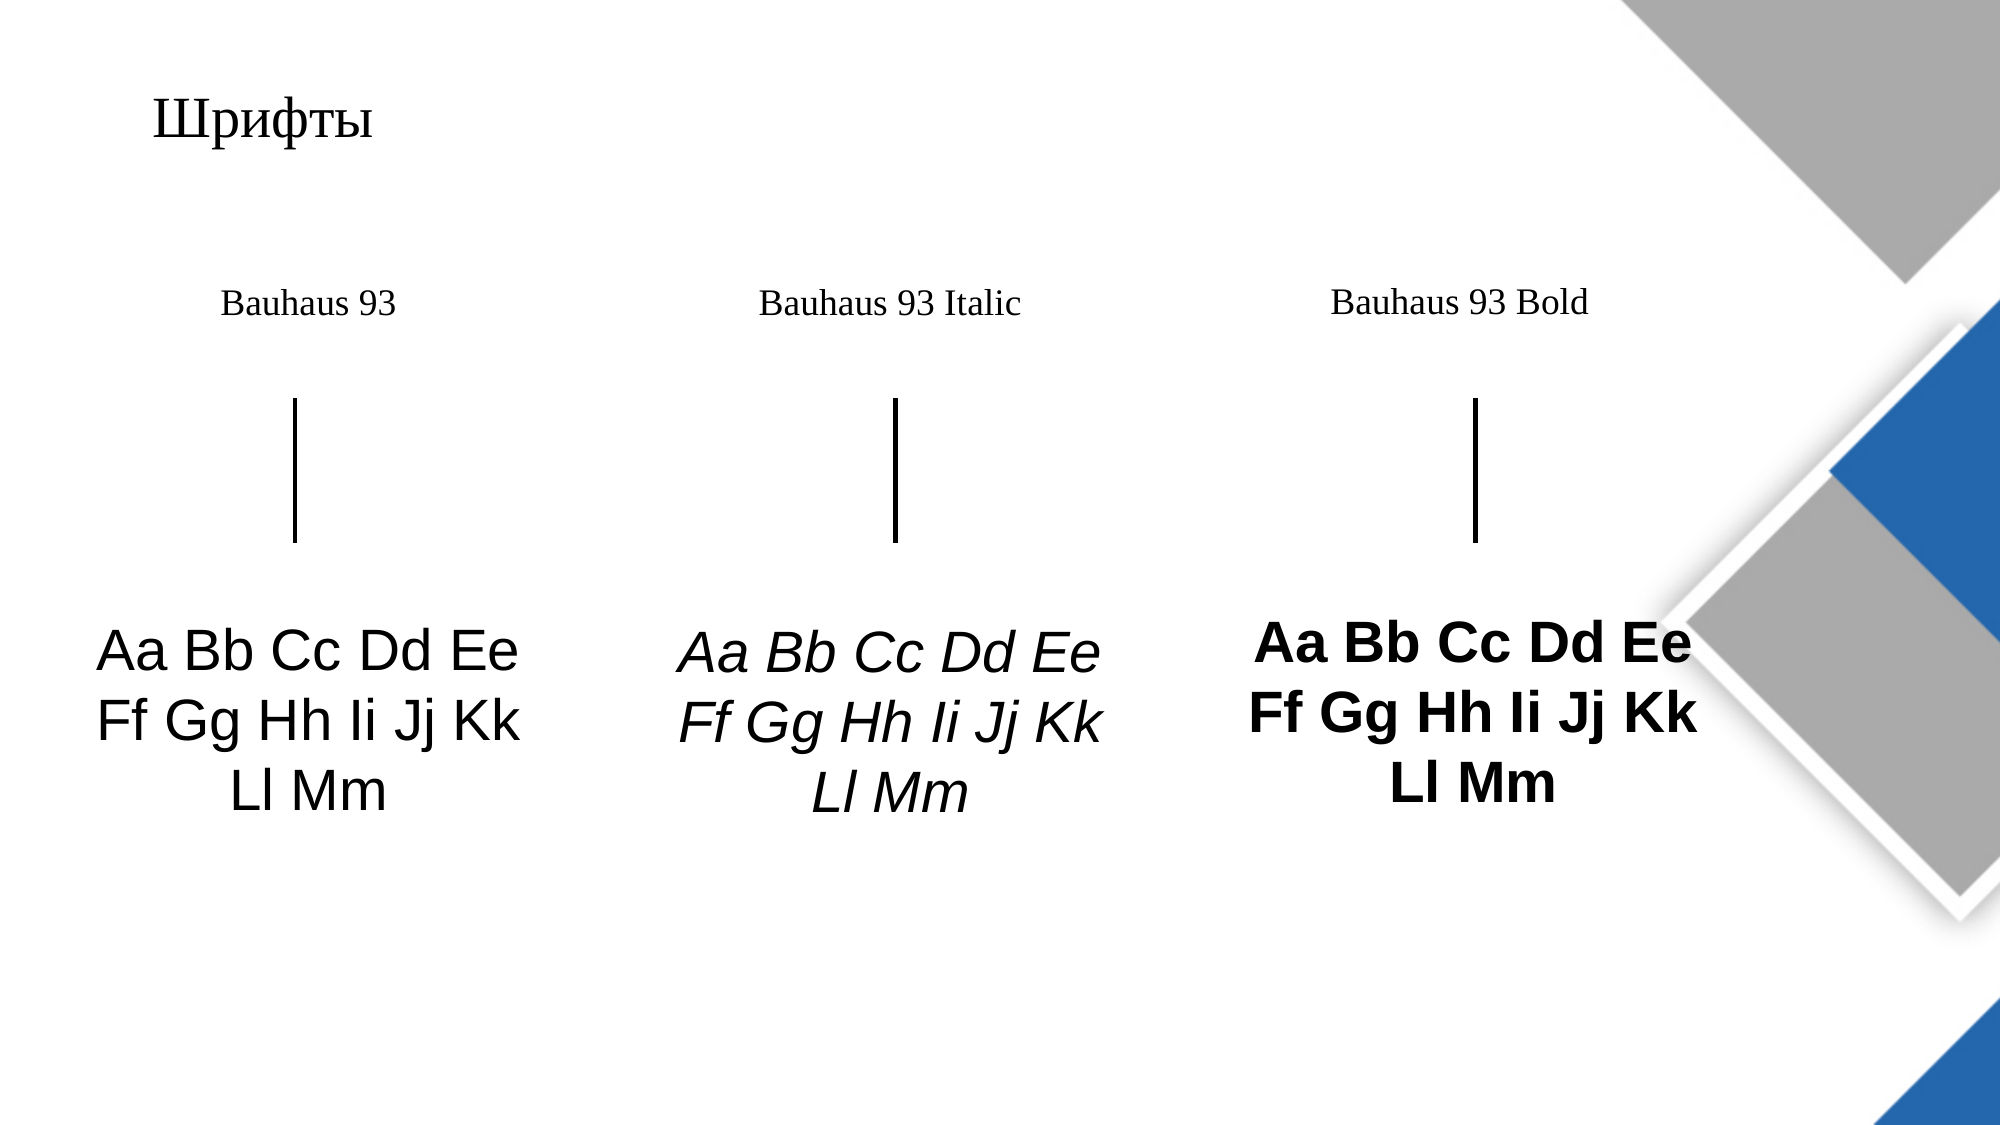

# Шрифты
Bauhaus 93 Bold
Bauhaus 93
Bauhaus 93 Italic
Aa Bb Cc Dd Ee Ff Gg Hh Ii Jj Kk Ll Mm
Aa Bb Cc Dd Ee Ff Gg Hh Ii Jj Kk Ll Mm
Aa Bb Cc Dd Ee Ff Gg Hh Ii Jj Kk Ll Mm